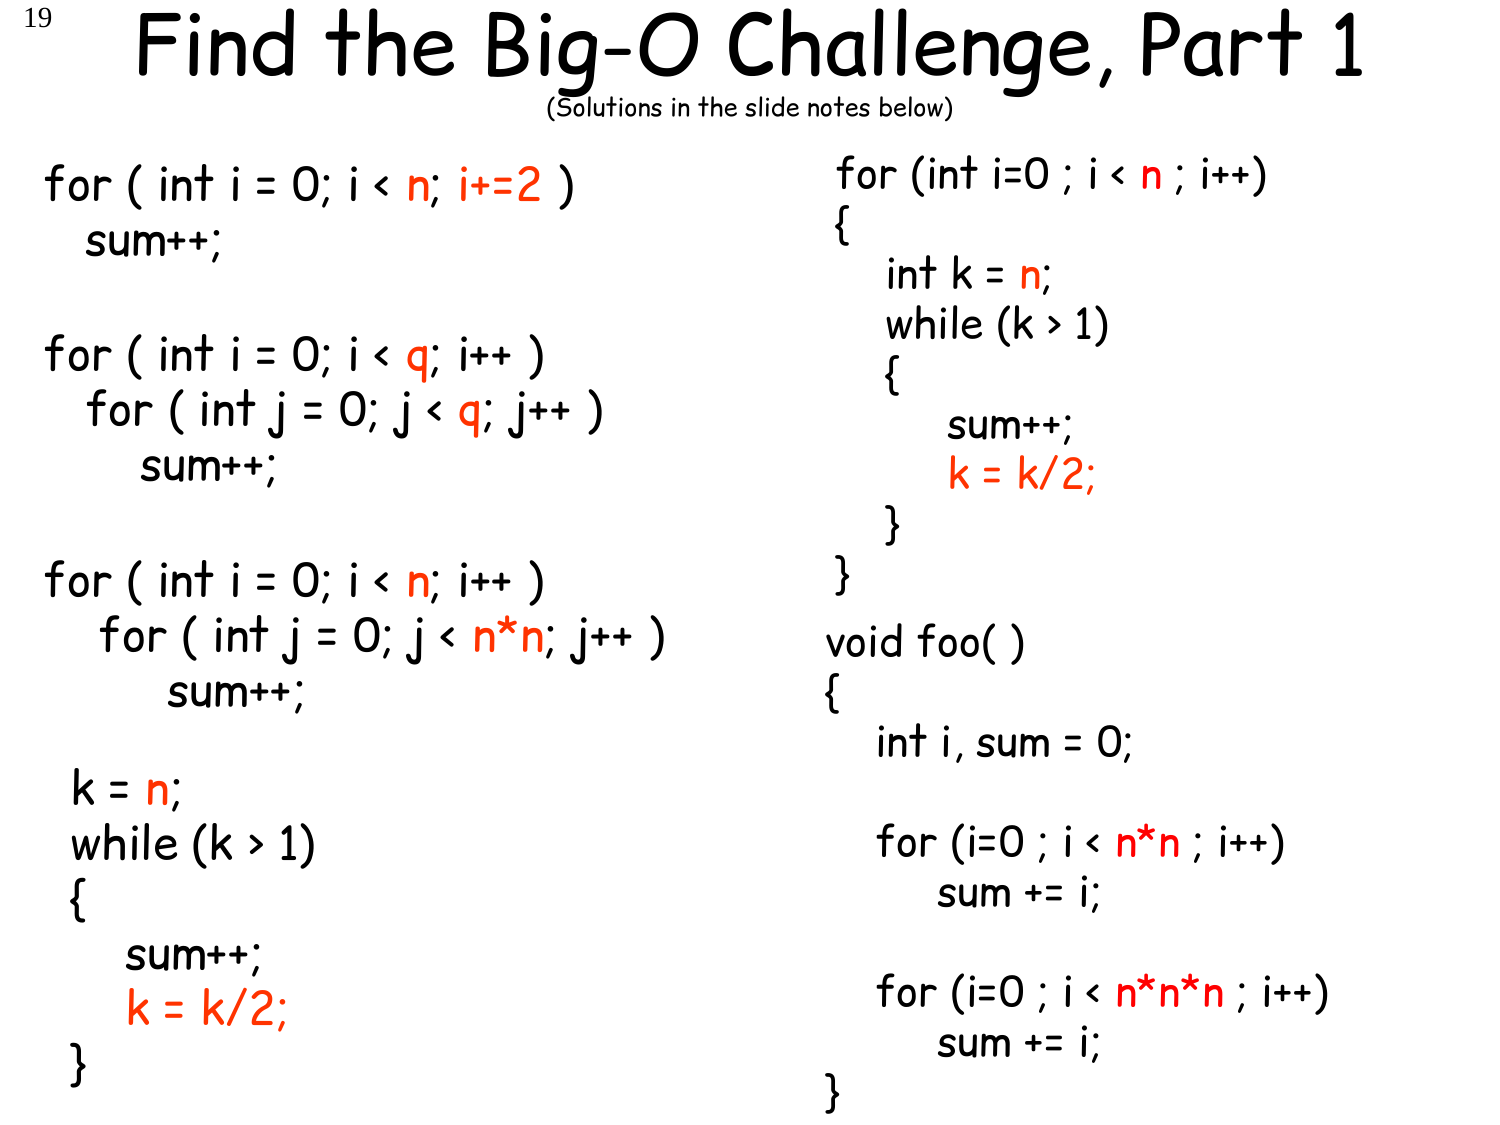

# Find the Big-O Challenge, Part 1 (Solutions in the slide notes below)
19
for (int i=0 ; i < n ; i++)
{
    int k = n;
    while (k > 1)
    {
         sum++;
         k = k/2;
    }
}
for ( int i = 0; i < n; i+=2 )
   sum++;
for ( int i = 0; i < q; i++ )
   for ( int j = 0; j < q; j++ )
       sum++;
for ( int i = 0; i < n; i++ )
    for ( int j = 0; j < n*n; j++ )
         sum++;
void foo( )
{
    int i, sum = 0;

    for (i=0 ; i < n*n ; i++)
         sum += i;

    for (i=0 ; i < n*n*n ; i++)
         sum += i;
}
k = n;
while (k > 1)
{
    sum++;
    k = k/2;
}